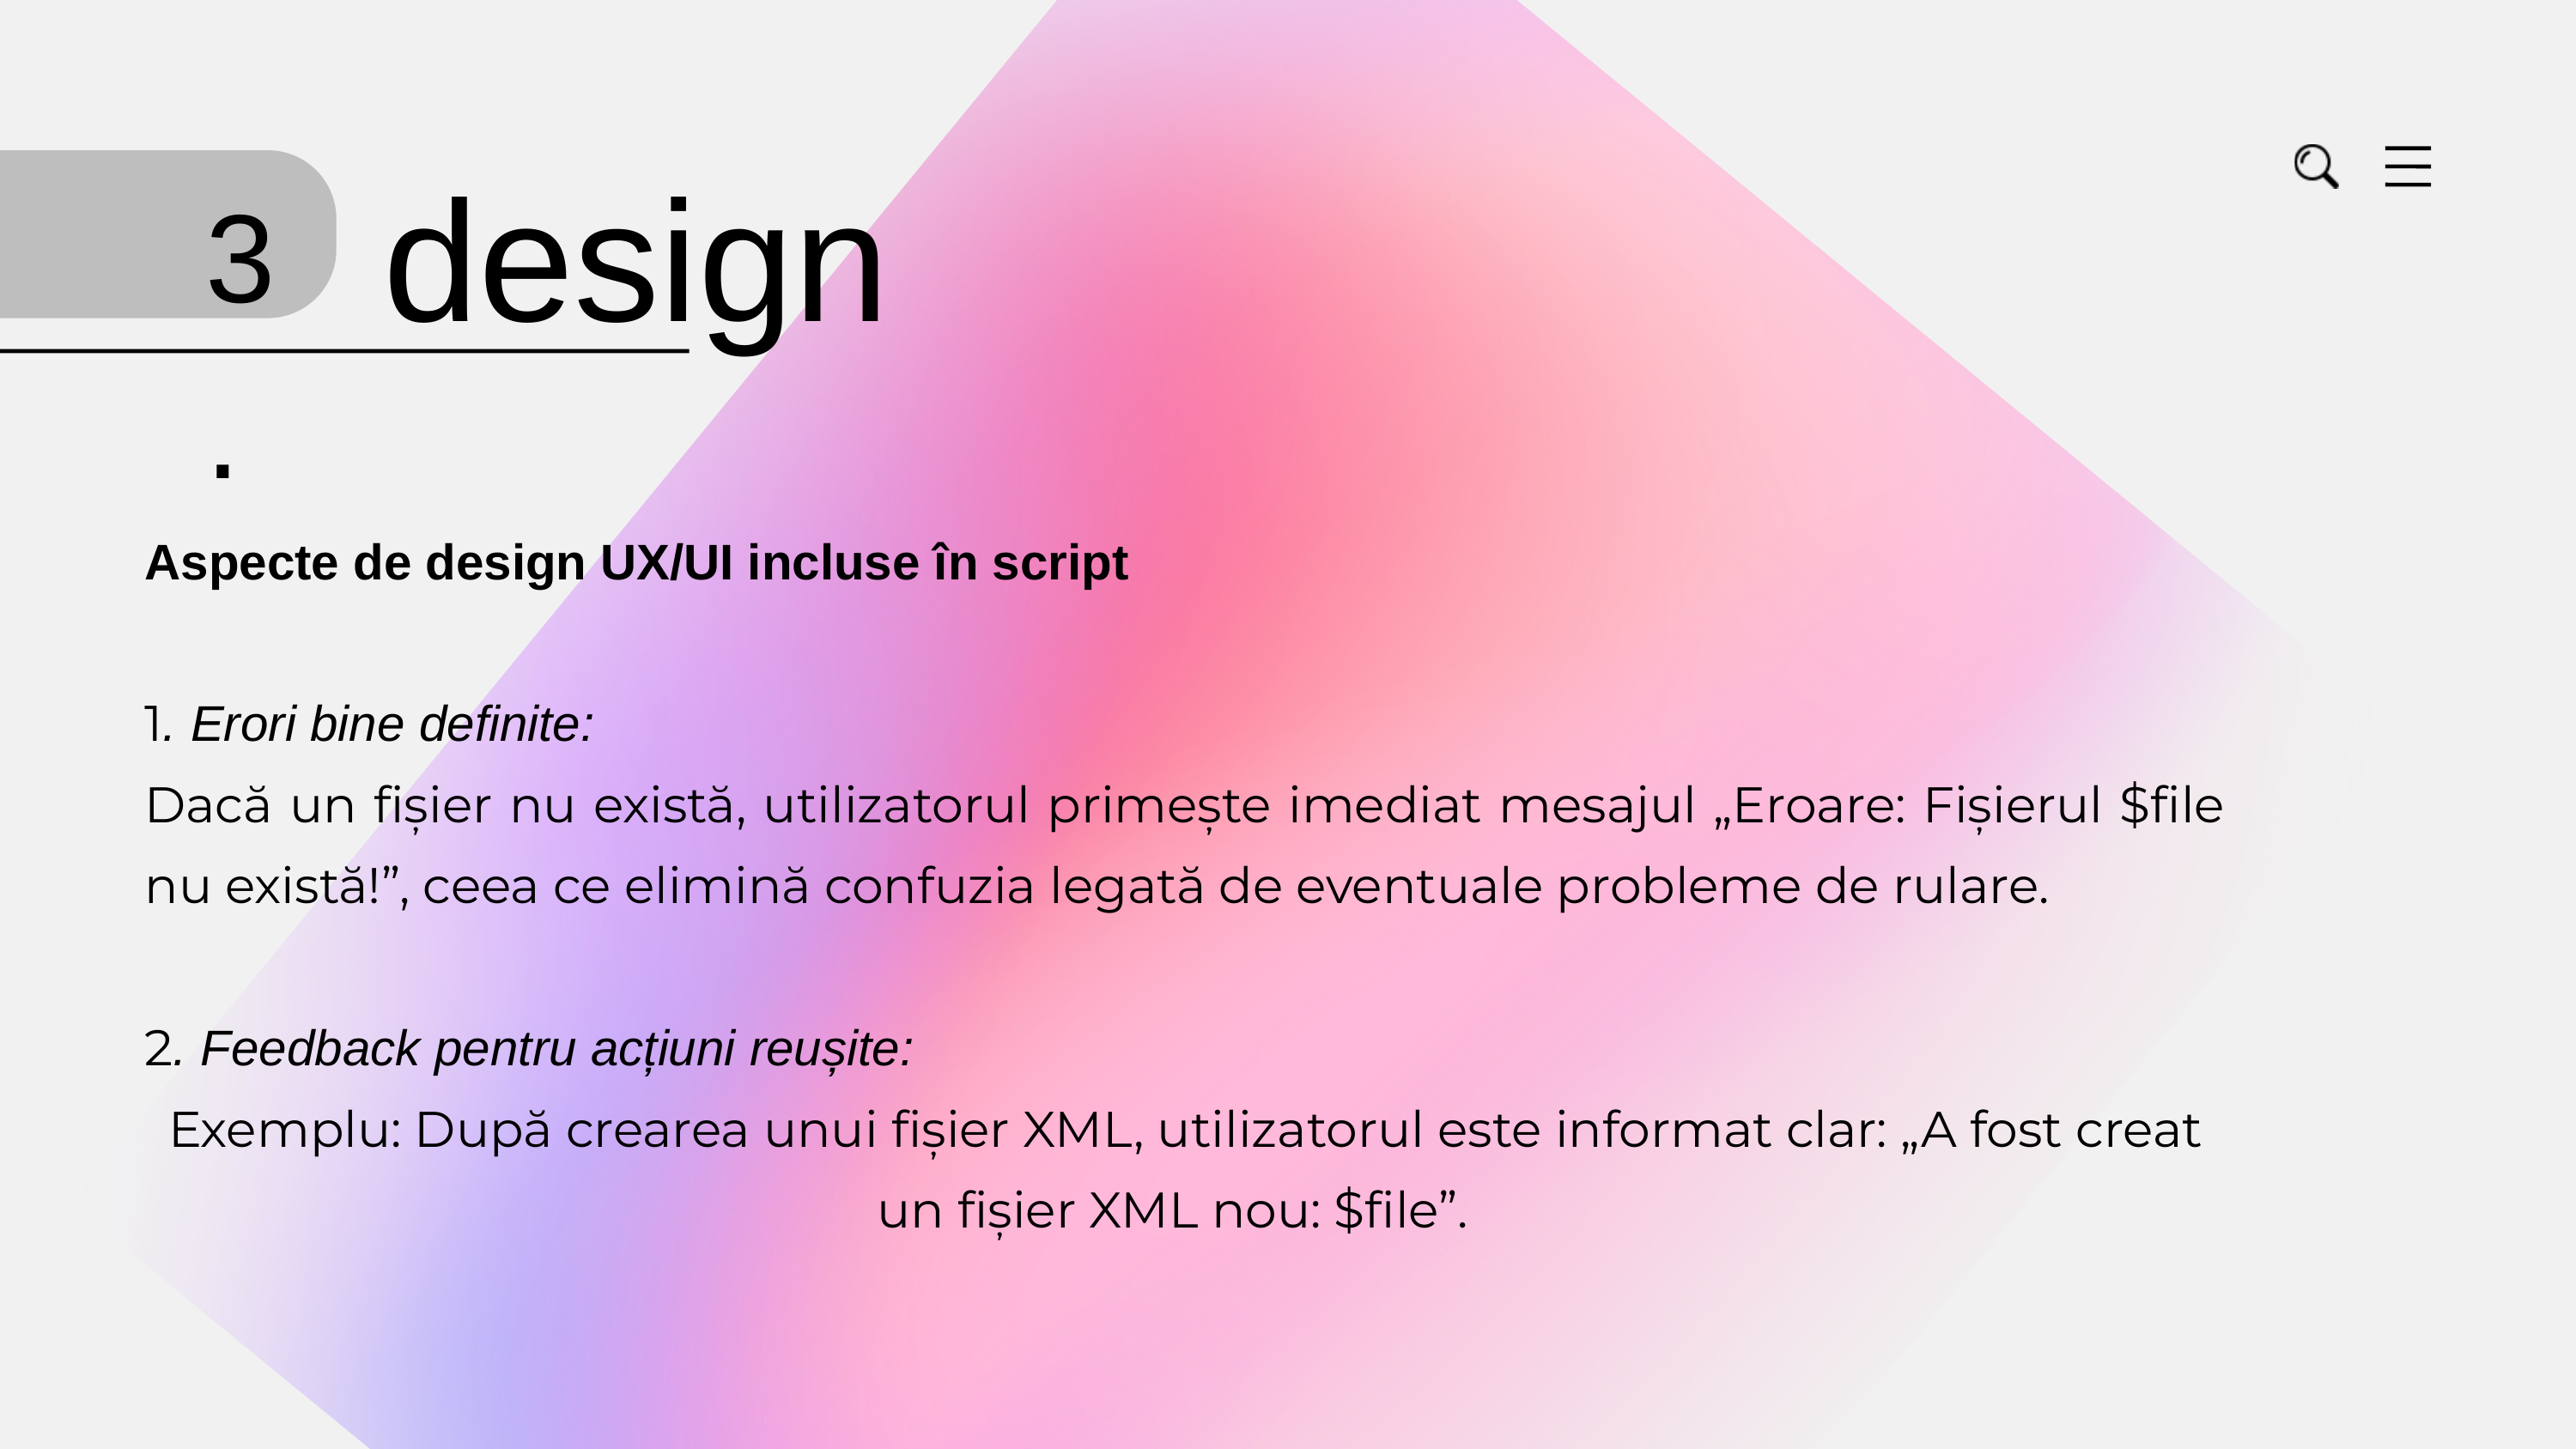

design

3.

Aspecte de design UX/UI incluse în script

1. Erori bine definite:
Dacă un fișier nu există, utilizatorul primește imediat mesajul „Eroare: Fișierul $file nu există!”, ceea ce elimină confuzia legată de eventuale probleme de rulare.

2. Feedback pentru acțiuni reușite:
Exemplu: După crearea unui fișier XML, utilizatorul este informat clar: „A fost creat un fișier XML nou: $file”.